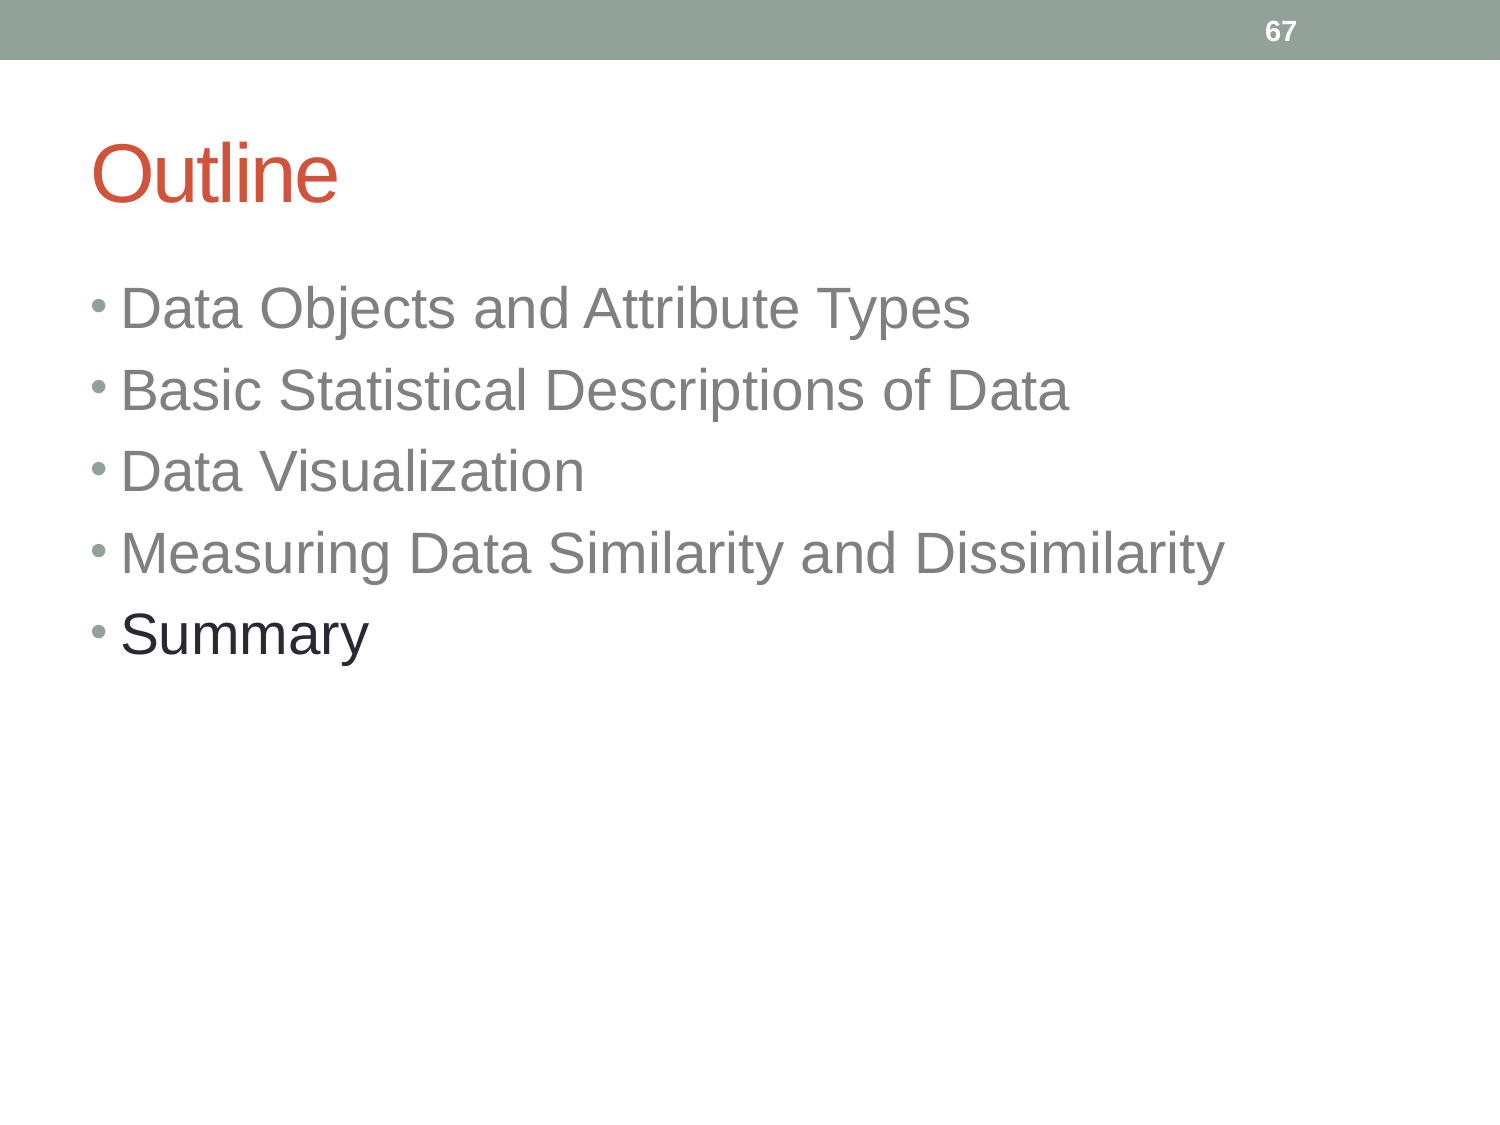

67
# Outline
Data Objects and Attribute Types
Basic Statistical Descriptions of Data
Data Visualization
Measuring Data Similarity and Dissimilarity
Summary